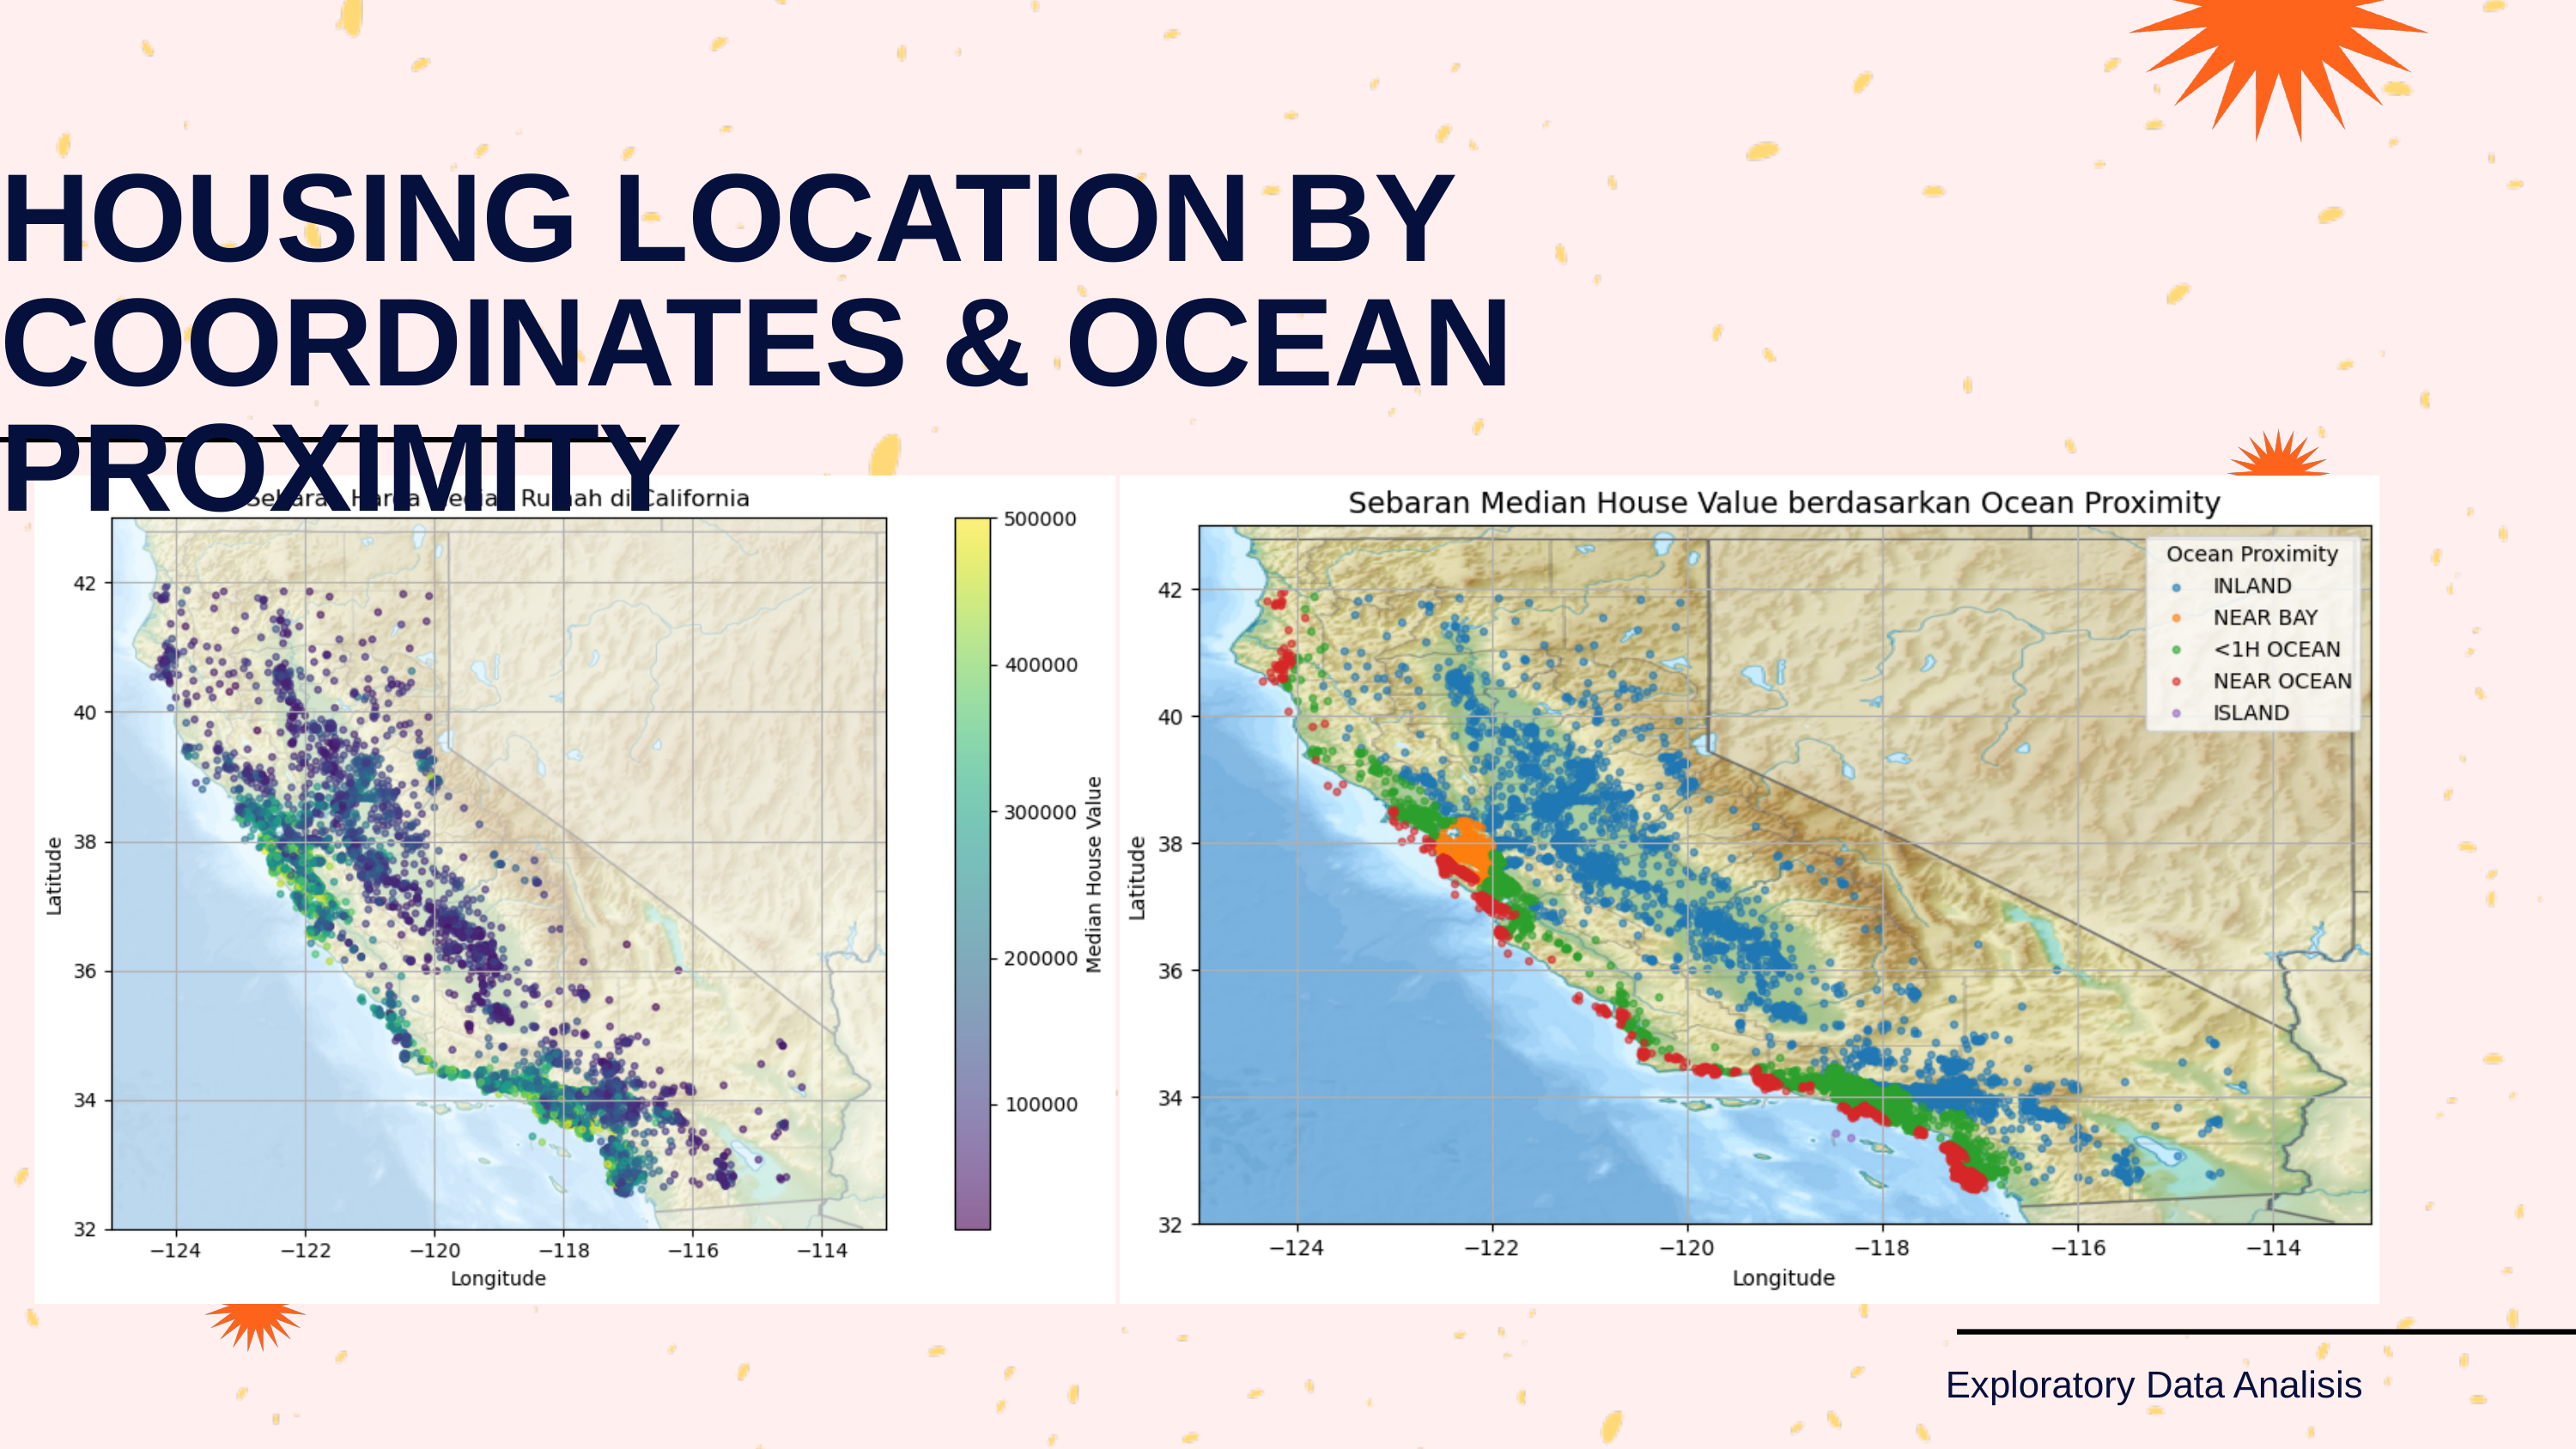

HOUSING LOCATION BY COORDINATES & OCEAN PROXIMITY

Exploratory Data Analisis